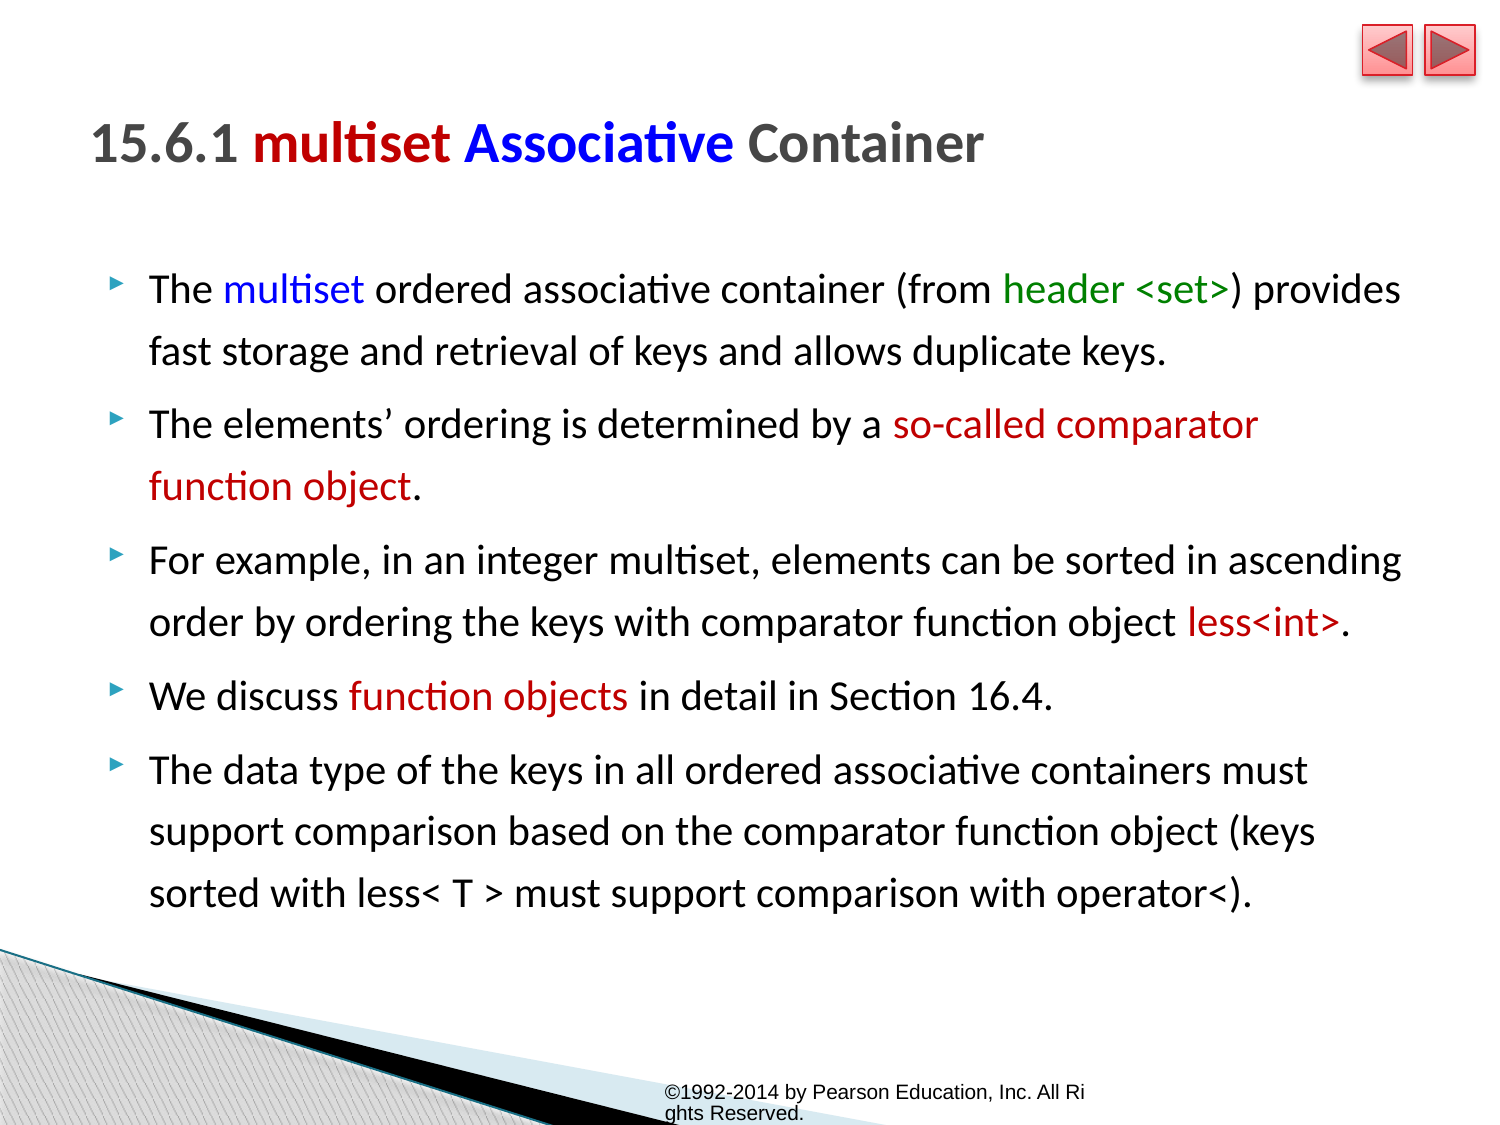

# 15.6.1 multiset Associative Container
The multiset ordered associative container (from header <set>) provides fast storage and retrieval of keys and allows duplicate keys.
The elements’ ordering is determined by a so-called comparator function object.
For example, in an integer multiset, elements can be sorted in ascending order by ordering the keys with comparator function object less<int>.
We discuss function objects in detail in Section 16.4.
The data type of the keys in all ordered associative containers must support comparison based on the comparator function object (keys sorted with less< T > must support comparison with operator<).
©1992-2014 by Pearson Education, Inc. All Rights Reserved.